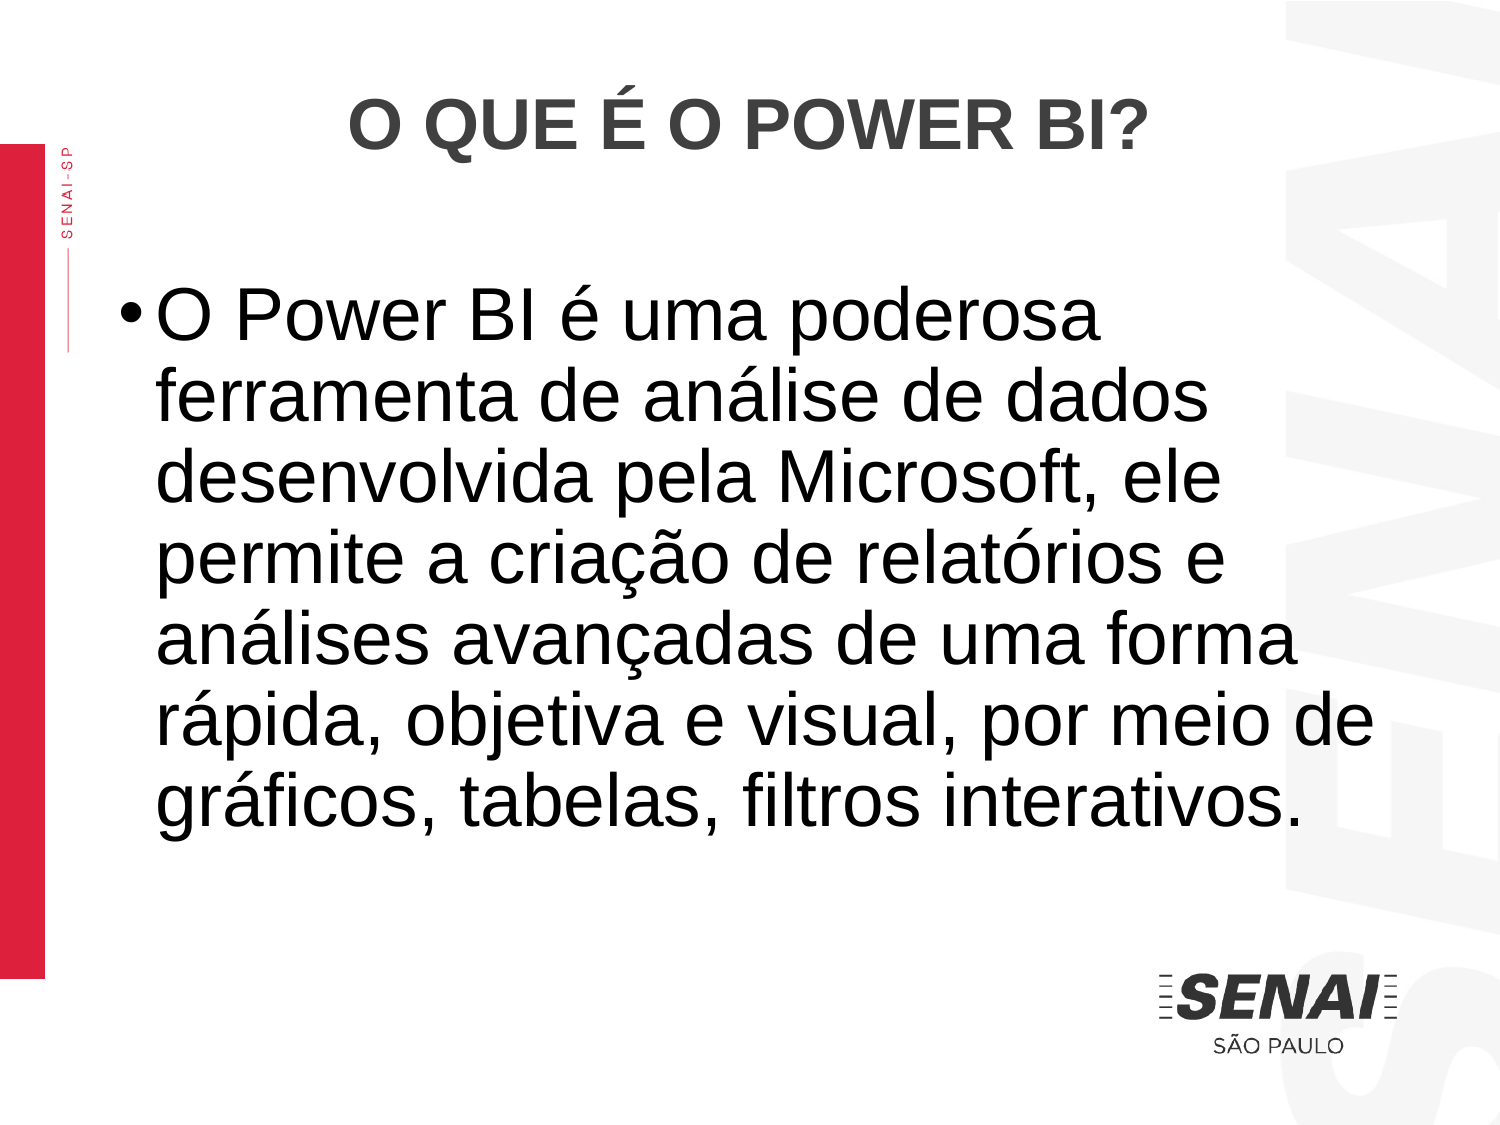

O QUE É O POWER BI?
O Power BI é uma poderosa ferramenta de análise de dados desenvolvida pela Microsoft, ele permite a criação de relatórios e análises avançadas de uma forma rápida, objetiva e visual, por meio de gráficos, tabelas, filtros interativos.